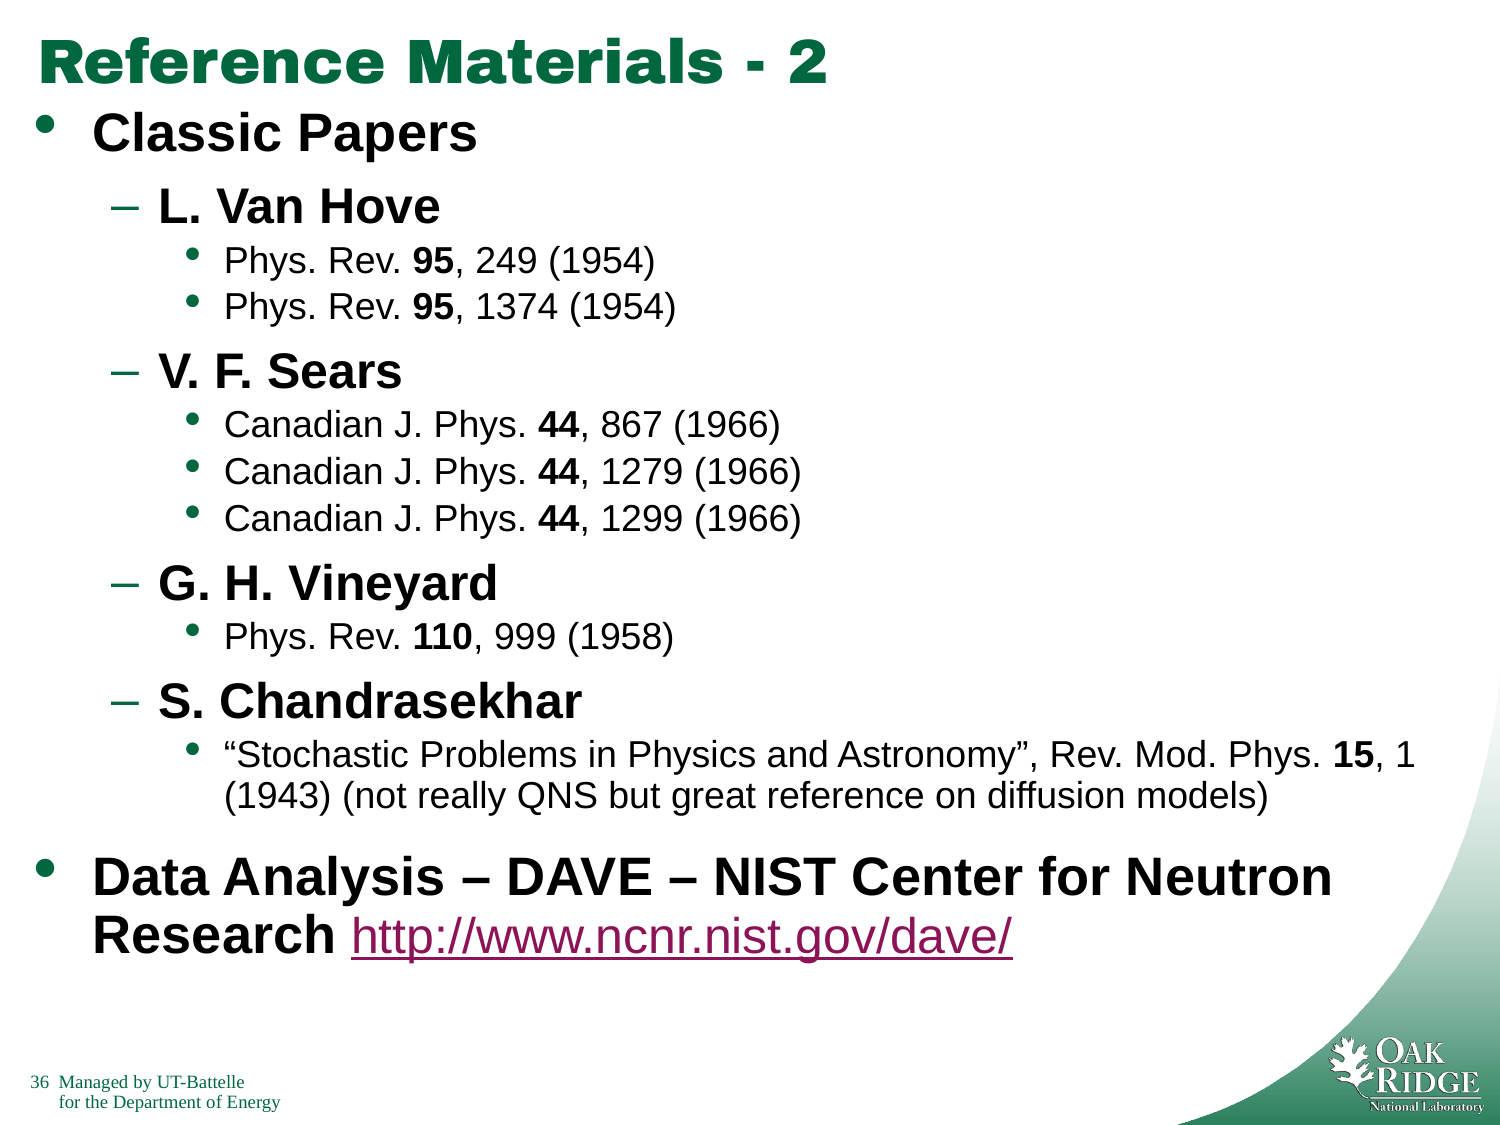

# Reference Materials - 2
Classic Papers
L. Van Hove
Phys. Rev. 95, 249 (1954)
Phys. Rev. 95, 1374 (1954)
V. F. Sears
Canadian J. Phys. 44, 867 (1966)
Canadian J. Phys. 44, 1279 (1966)
Canadian J. Phys. 44, 1299 (1966)
G. H. Vineyard
Phys. Rev. 110, 999 (1958)
S. Chandrasekhar
“Stochastic Problems in Physics and Astronomy”, Rev. Mod. Phys. 15, 1 (1943) (not really QNS but great reference on diffusion models)
Data Analysis – DAVE – NIST Center for Neutron Research http://www.ncnr.nist.gov/dave/